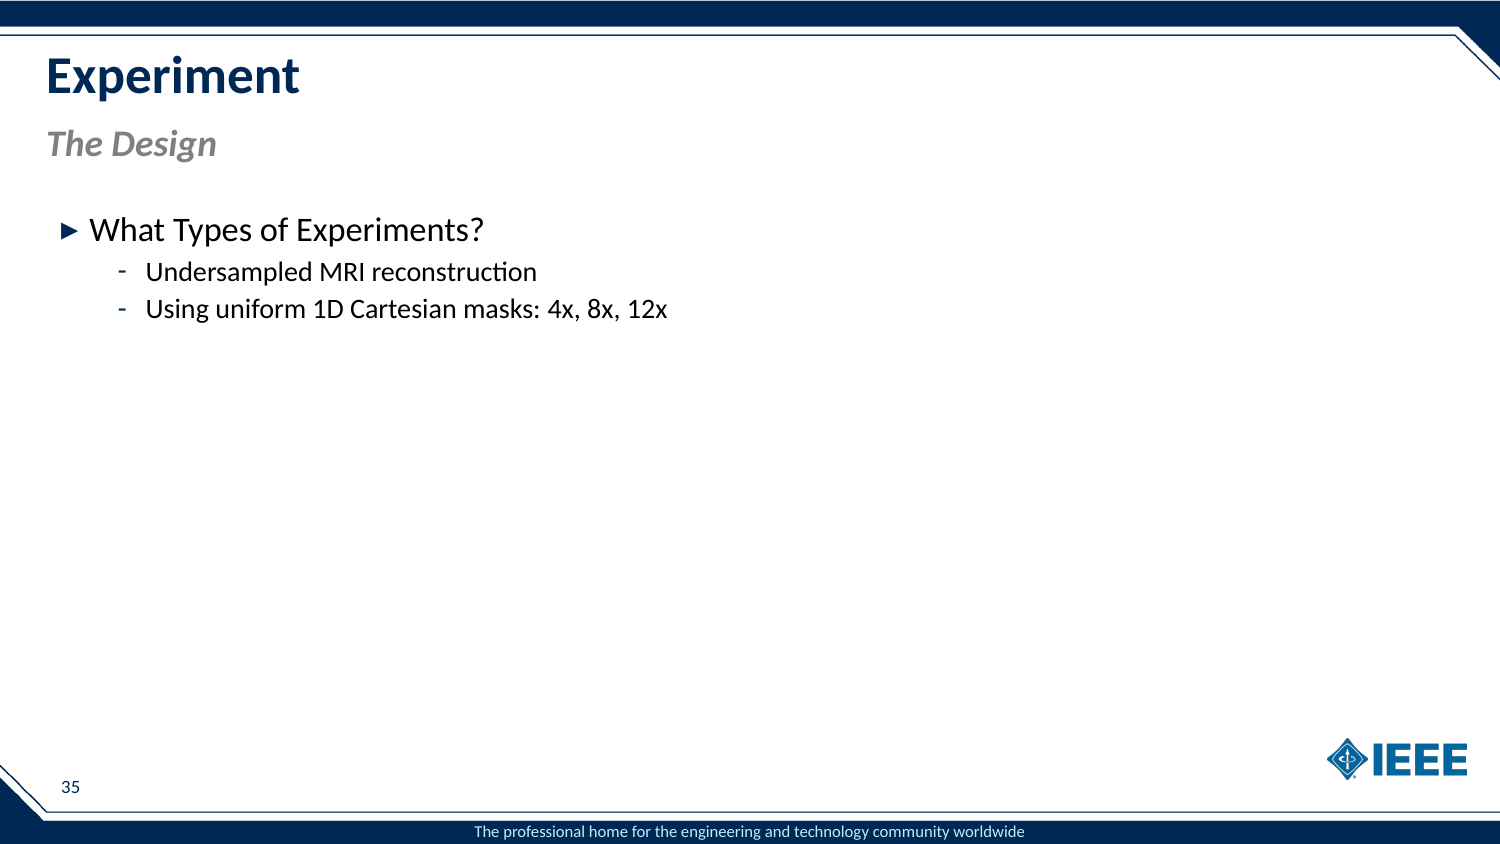

# Experiment
The Design
What Types of Experiments?
Undersampled MRI reconstruction
Using uniform 1D Cartesian masks: 4x, 8x, 12x
35